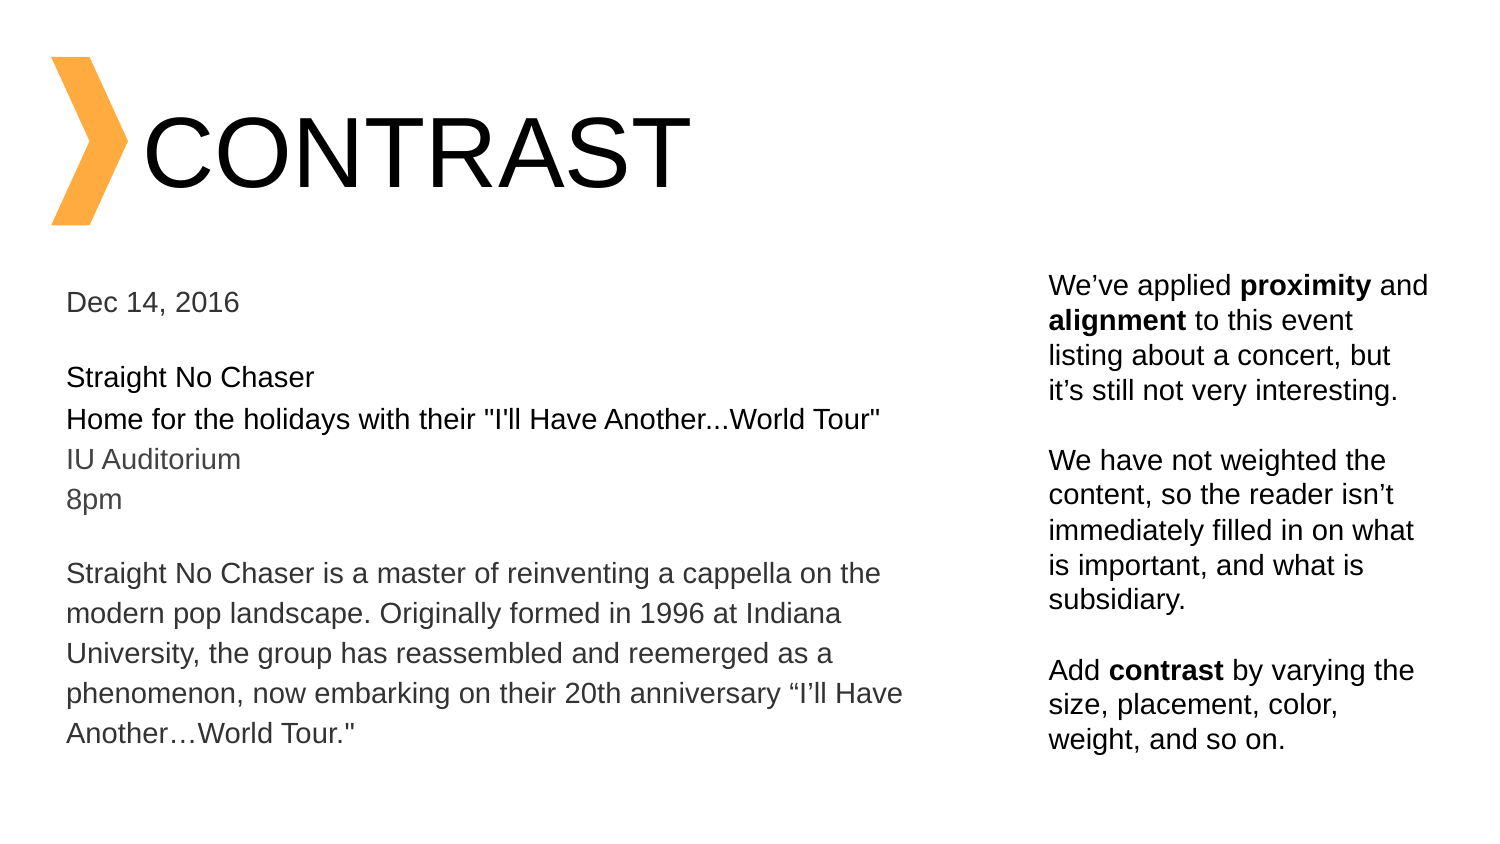

# CONTRAST
We’ve applied proximity and alignment to this event listing about a concert, but it’s still not very interesting.

We have not weighted the content, so the reader isn’t immediately filled in on what is important, and what is subsidiary.

Add contrast by varying the size, placement, color, weight, and so on.
Dec 14, 2016
Straight No Chaser
Home for the holidays with their "I'll Have Another...World Tour"
IU Auditorium
8pm
Straight No Chaser is a master of reinventing a cappella on the modern pop landscape. Originally formed in 1996 at Indiana University, the group has reassembled and reemerged as a phenomenon, now embarking on their 20th anniversary “I’ll Have Another…World Tour."